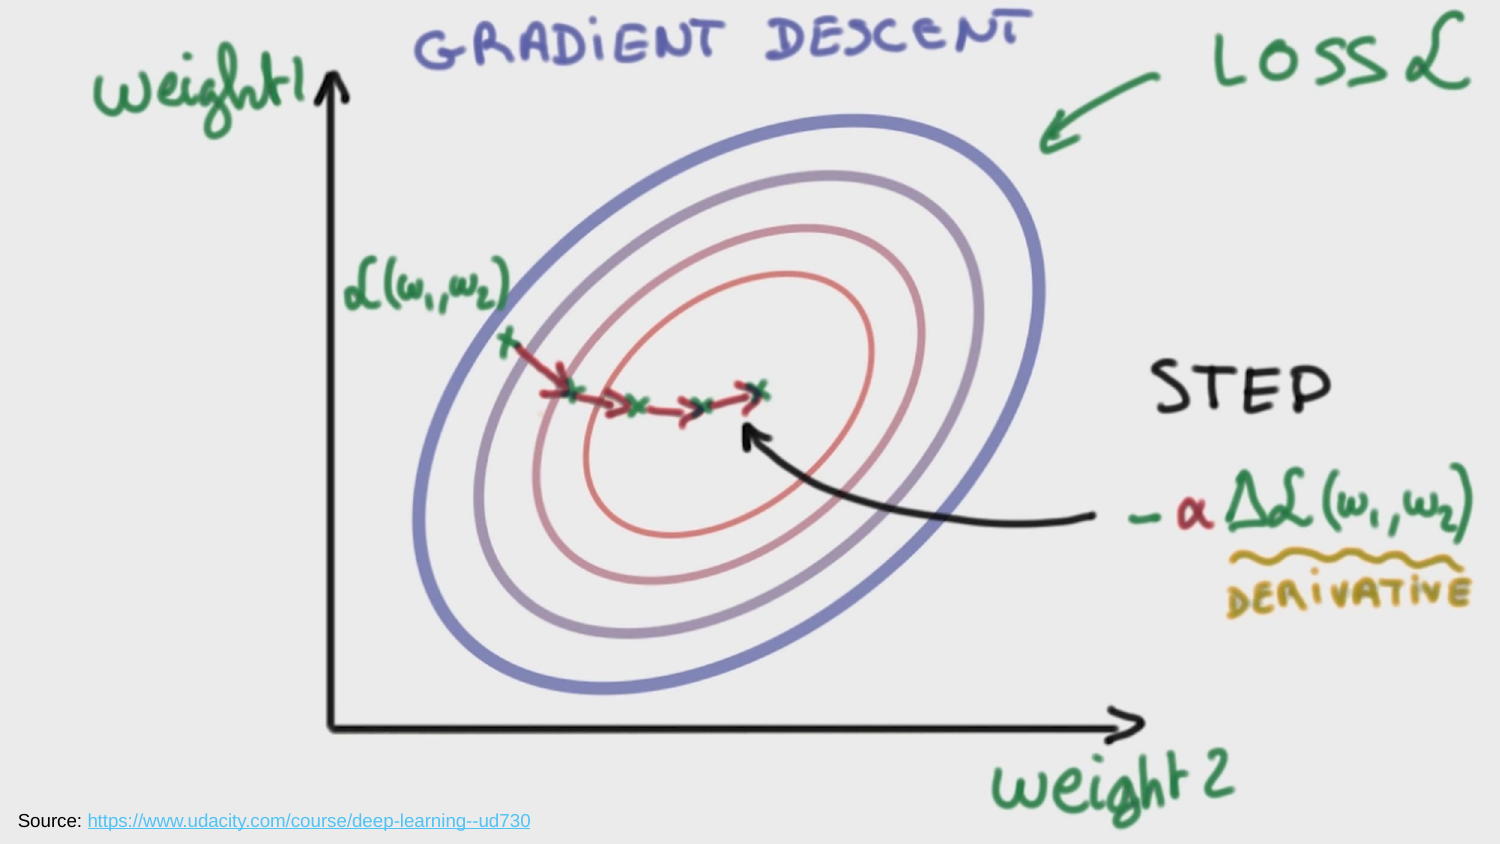

Presentation title (Go to View > Master to edit)	12
Source: https://www.udacity.com/course/deep-learning--ud730